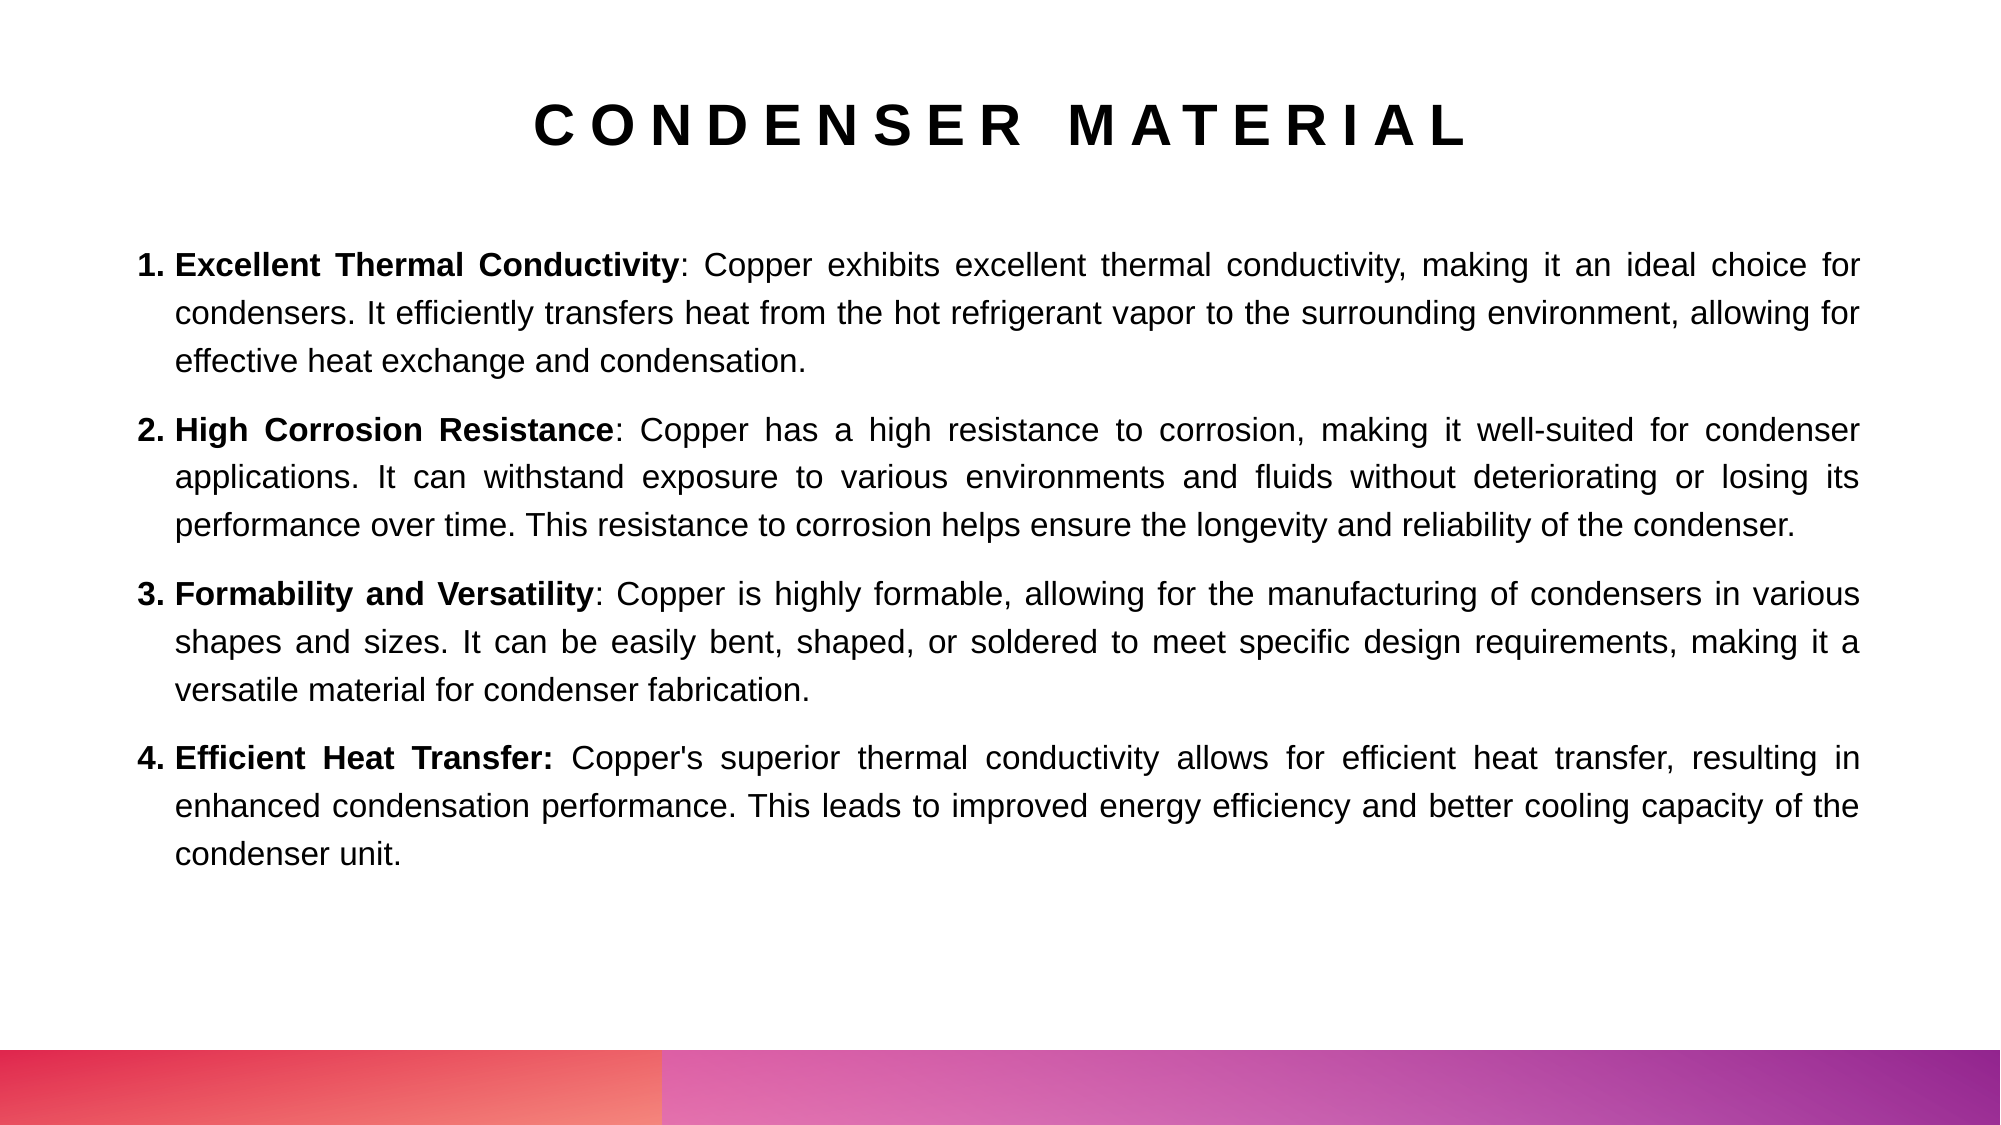

# Condenser material
Excellent Thermal Conductivity: Copper exhibits excellent thermal conductivity, making it an ideal choice for condensers. It efficiently transfers heat from the hot refrigerant vapor to the surrounding environment, allowing for effective heat exchange and condensation.
High Corrosion Resistance: Copper has a high resistance to corrosion, making it well-suited for condenser applications. It can withstand exposure to various environments and fluids without deteriorating or losing its performance over time. This resistance to corrosion helps ensure the longevity and reliability of the condenser.
Formability and Versatility: Copper is highly formable, allowing for the manufacturing of condensers in various shapes and sizes. It can be easily bent, shaped, or soldered to meet specific design requirements, making it a versatile material for condenser fabrication.
Efficient Heat Transfer: Copper's superior thermal conductivity allows for efficient heat transfer, resulting in enhanced condensation performance. This leads to improved energy efficiency and better cooling capacity of the condenser unit.